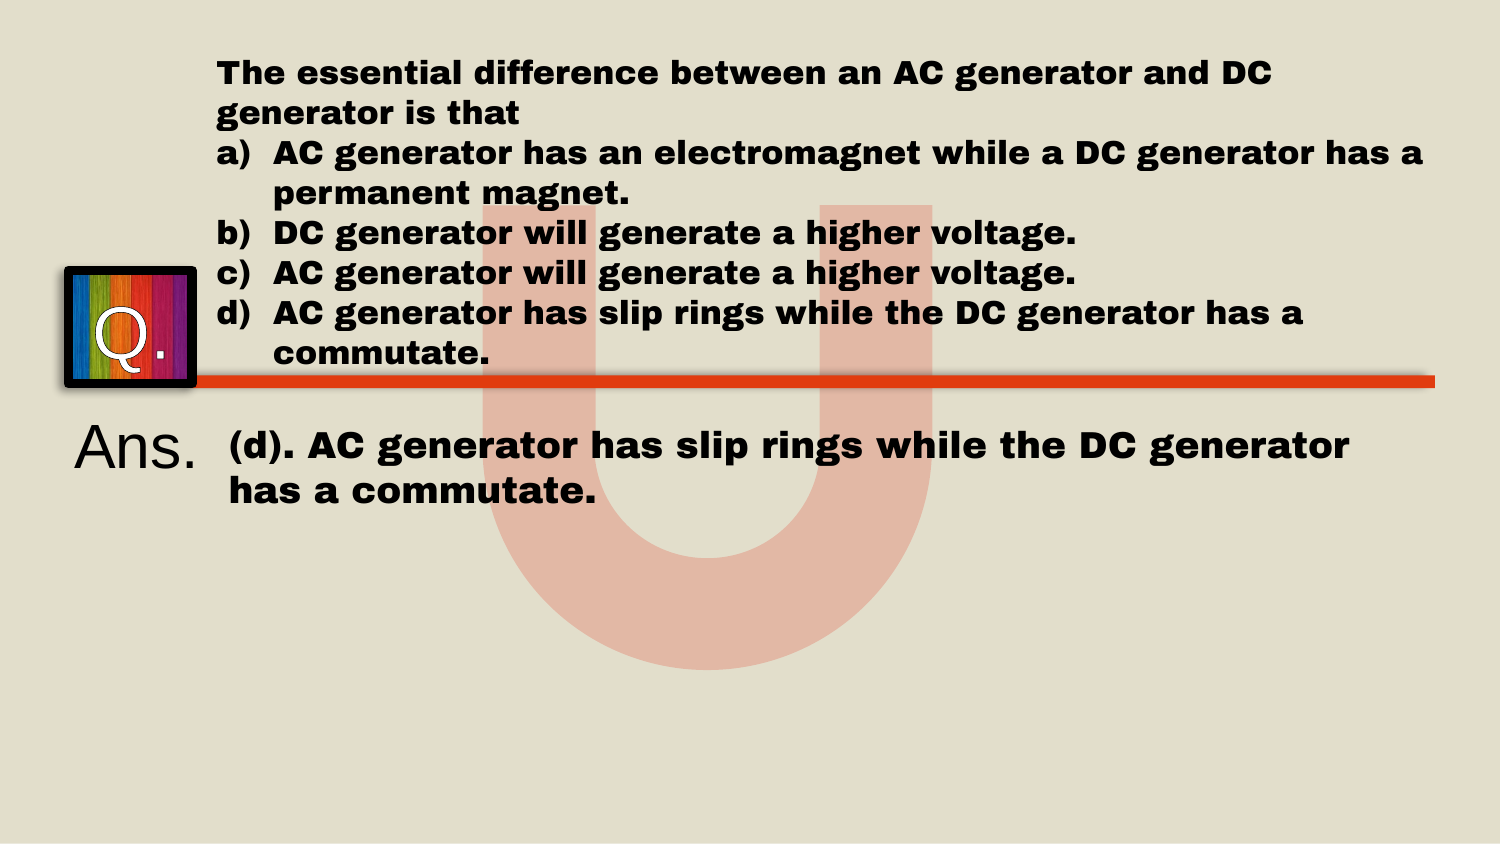

The essential difference between an AC generator and DC generator is that
AC generator has an electromagnet while a DC generator has a permanent magnet.
DC generator will generate a higher voltage.
AC generator will generate a higher voltage.
AC generator has slip rings while the DC generator has a commutate.

Q.

Ans.
(d). AC generator has slip rings while the DC generator has a commutate.